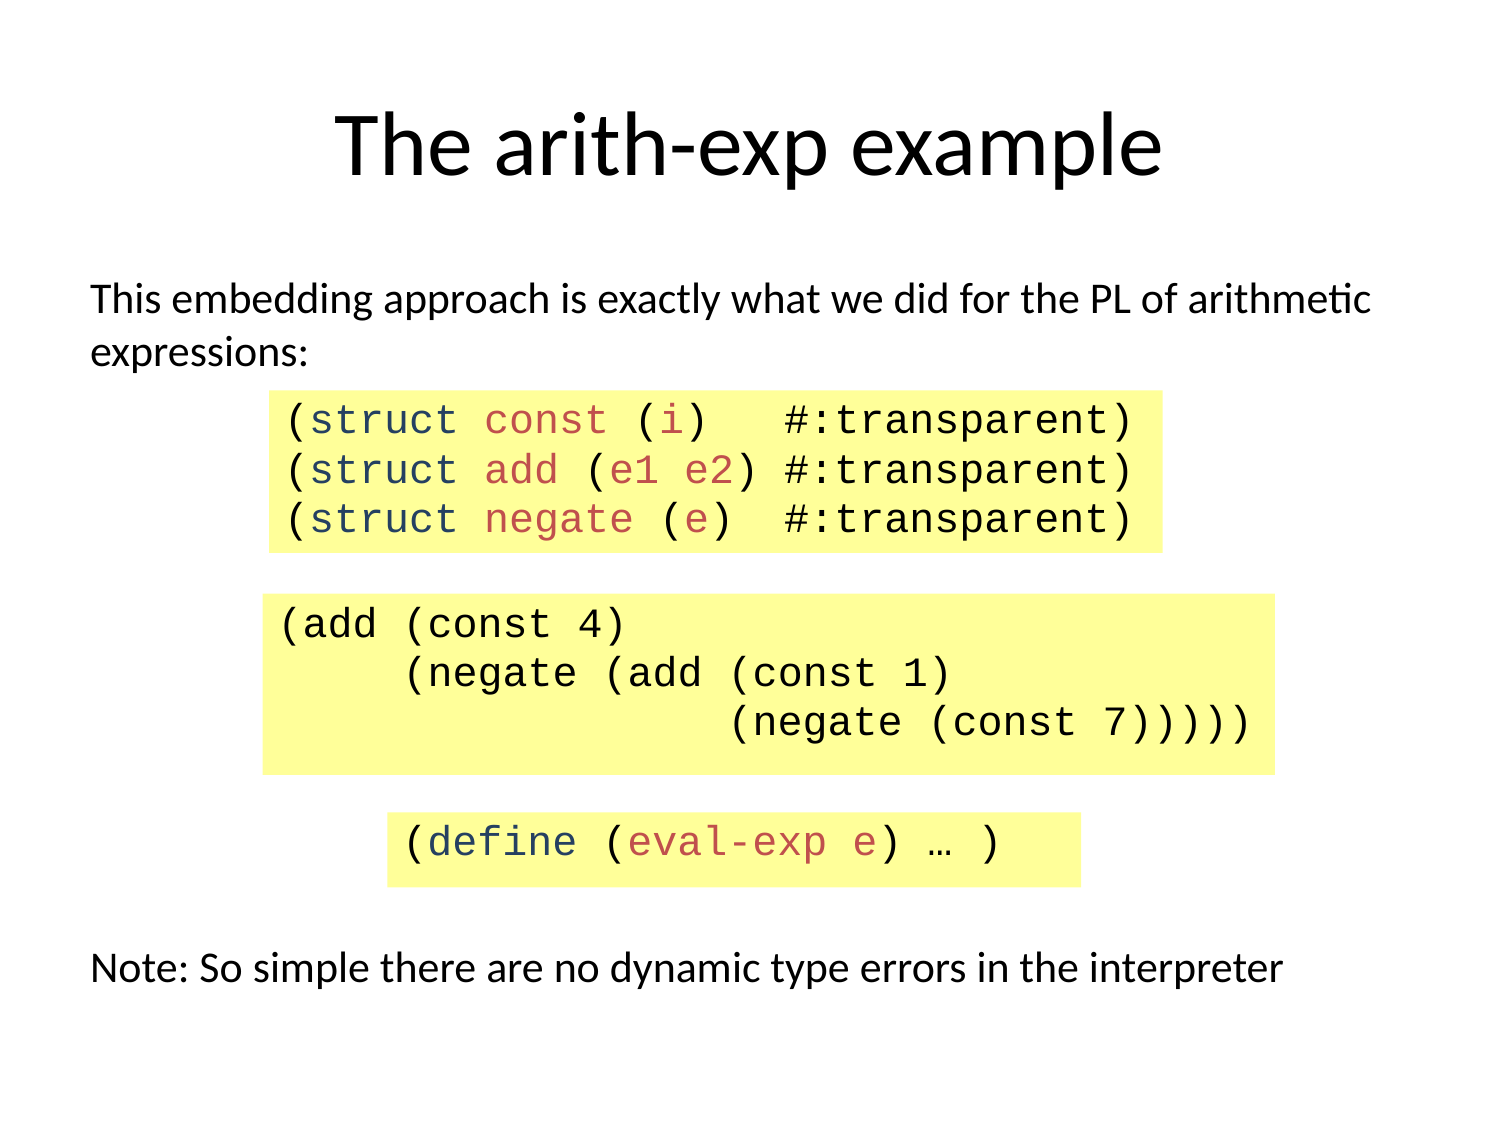

# The arith-exp example
This embedding approach is exactly what we did for the PL of arithmetic expressions:

Note: So simple there are no dynamic type errors in the interpreter
(struct const (i)   #:transparent)
(struct add (e1 e2) #:transparent)
(struct negate (e)  #:transparent)
(add (const 4)
     (negate (add (const 1)
                  (negate (const 7)))))

(define (eval-exp e) … )